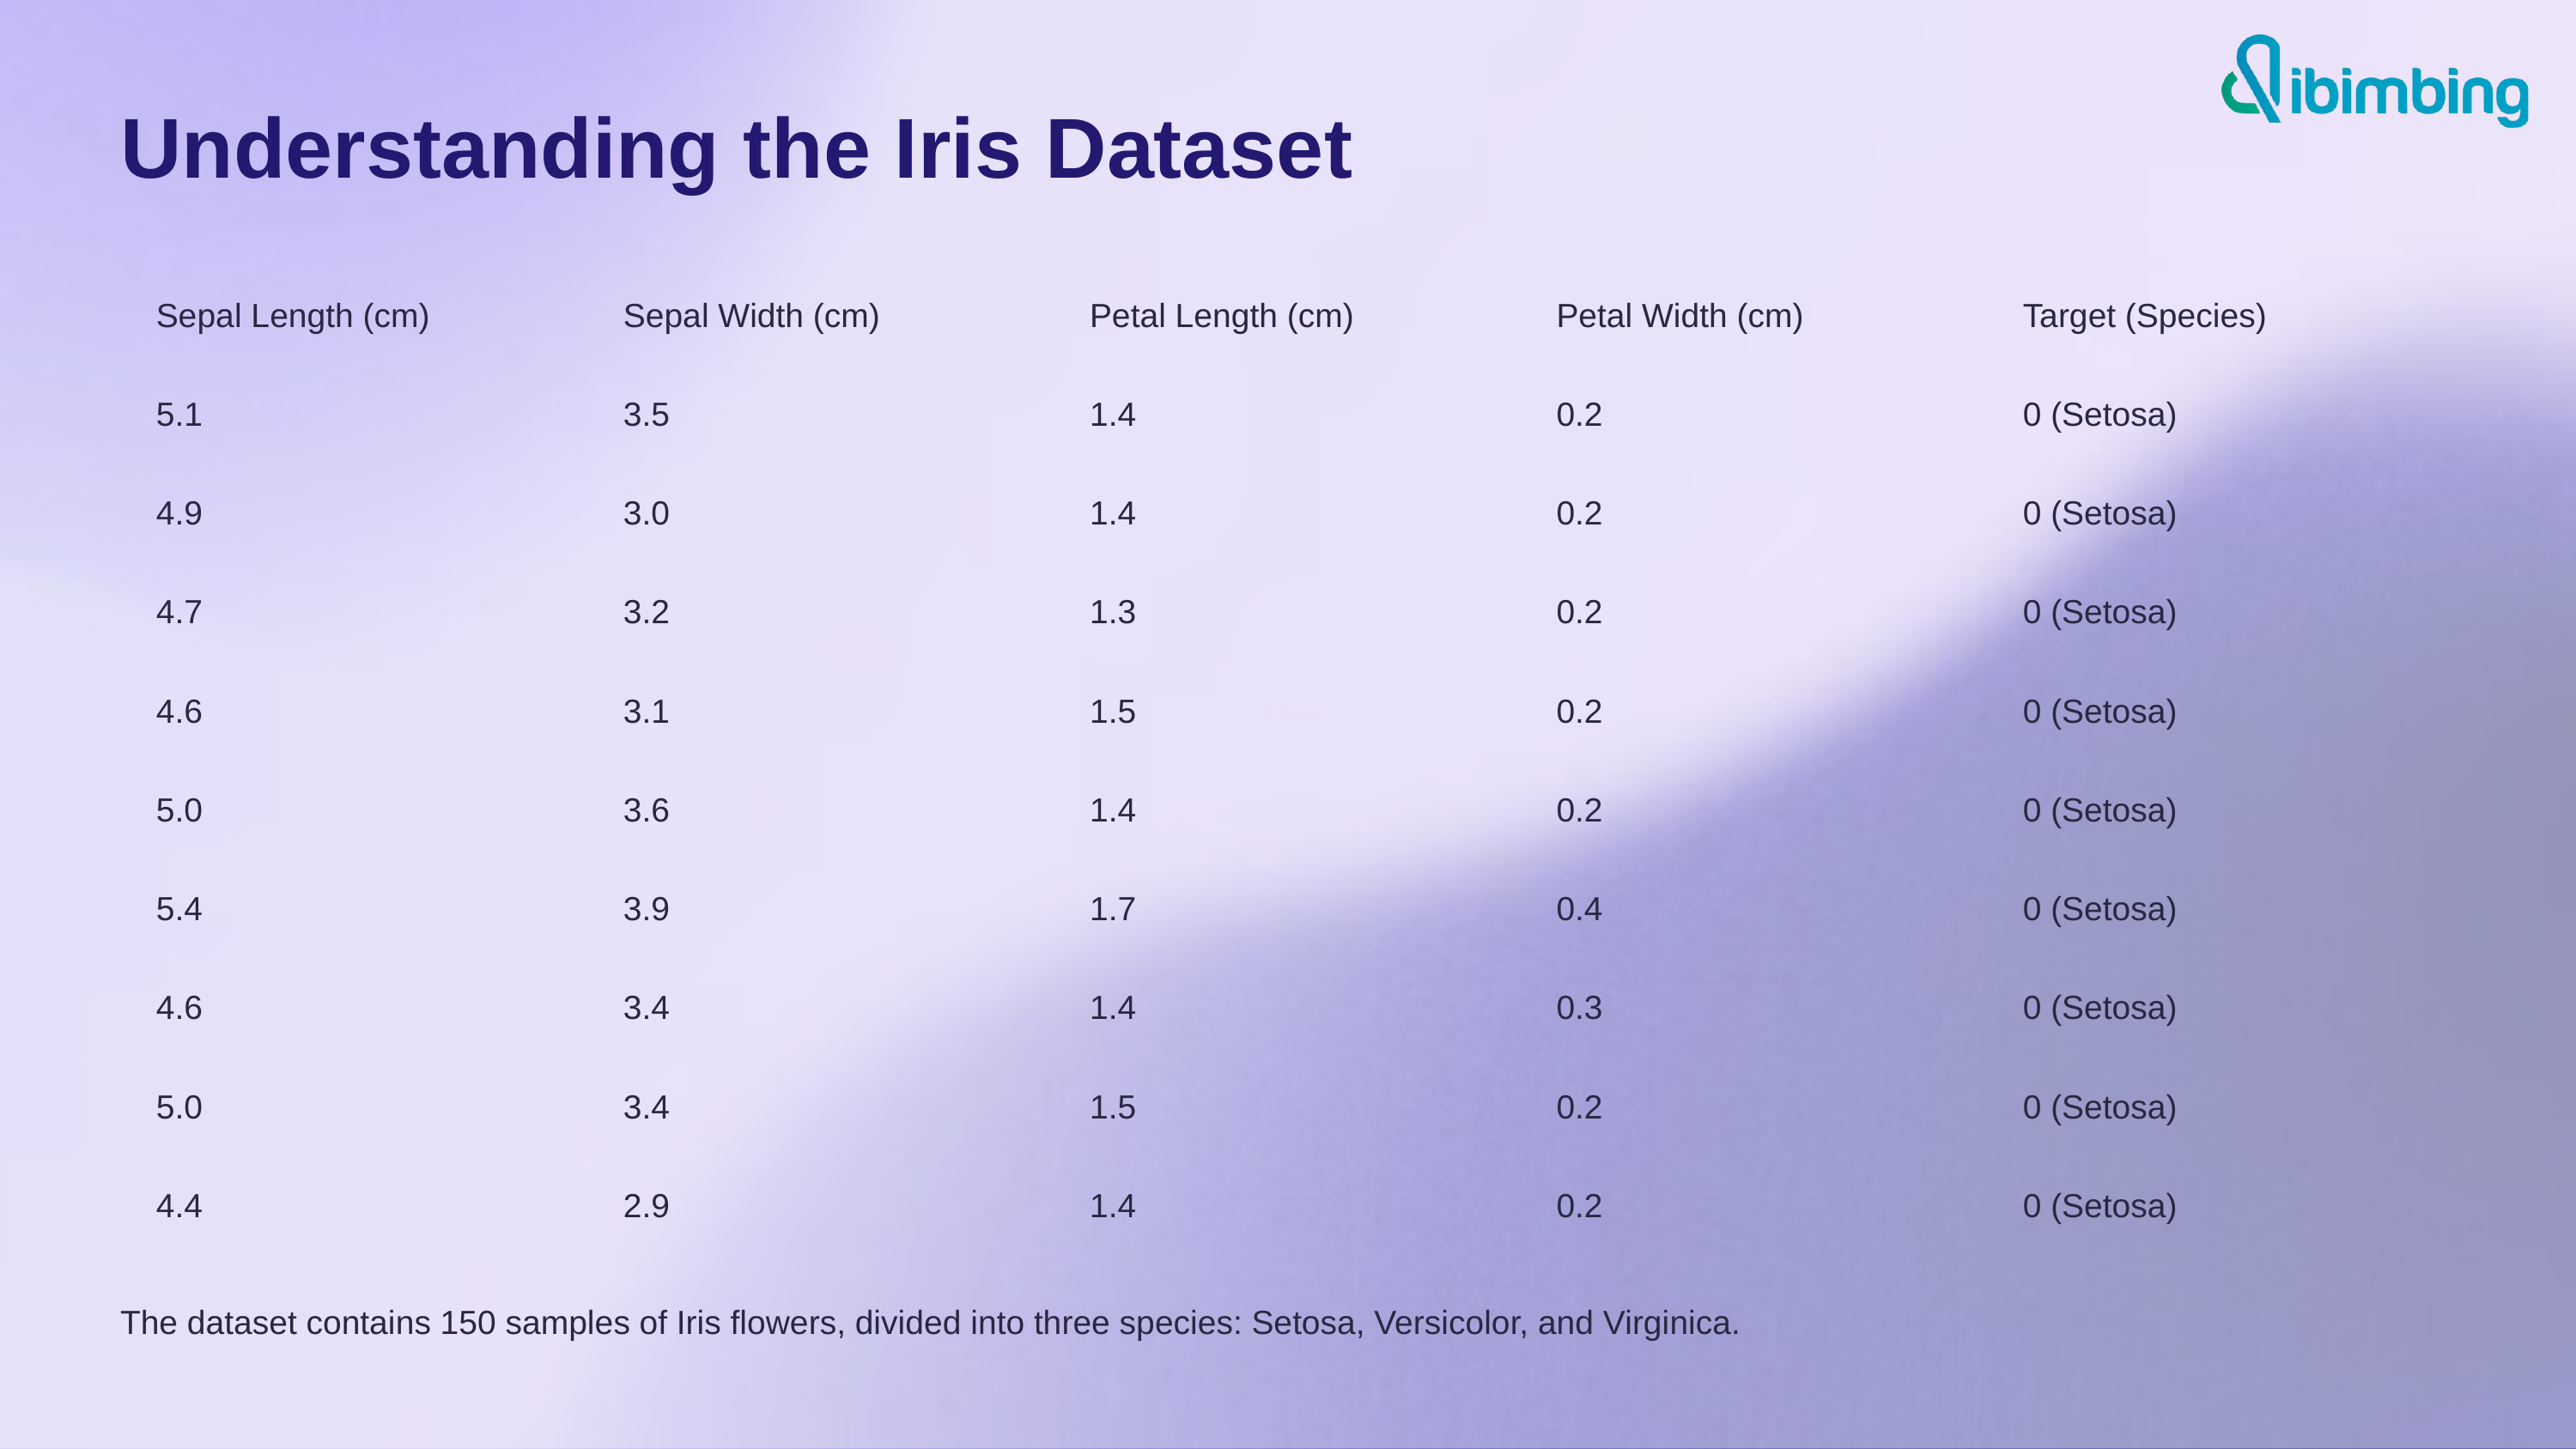

Understanding the Iris Dataset

Sepal Length (cm)
Sepal Width (cm)
Petal Length (cm)
Petal Width (cm)
Target (Species)

5.1
3.5
1.4
0.2
0 (Setosa)

4.9
3.0
1.4
0.2
0 (Setosa)

4.7
3.2
1.3
0.2
0 (Setosa)

4.6
3.1
1.5
0.2
0 (Setosa)

5.0
3.6
1.4
0.2
0 (Setosa)

5.4
3.9
1.7
0.4
0 (Setosa)

4.6
3.4
1.4
0.3
0 (Setosa)

5.0
3.4
1.5
0.2
0 (Setosa)

4.4
2.9
1.4
0.2
0 (Setosa)
The dataset contains 150 samples of Iris flowers, divided into three species: Setosa, Versicolor, and Virginica.